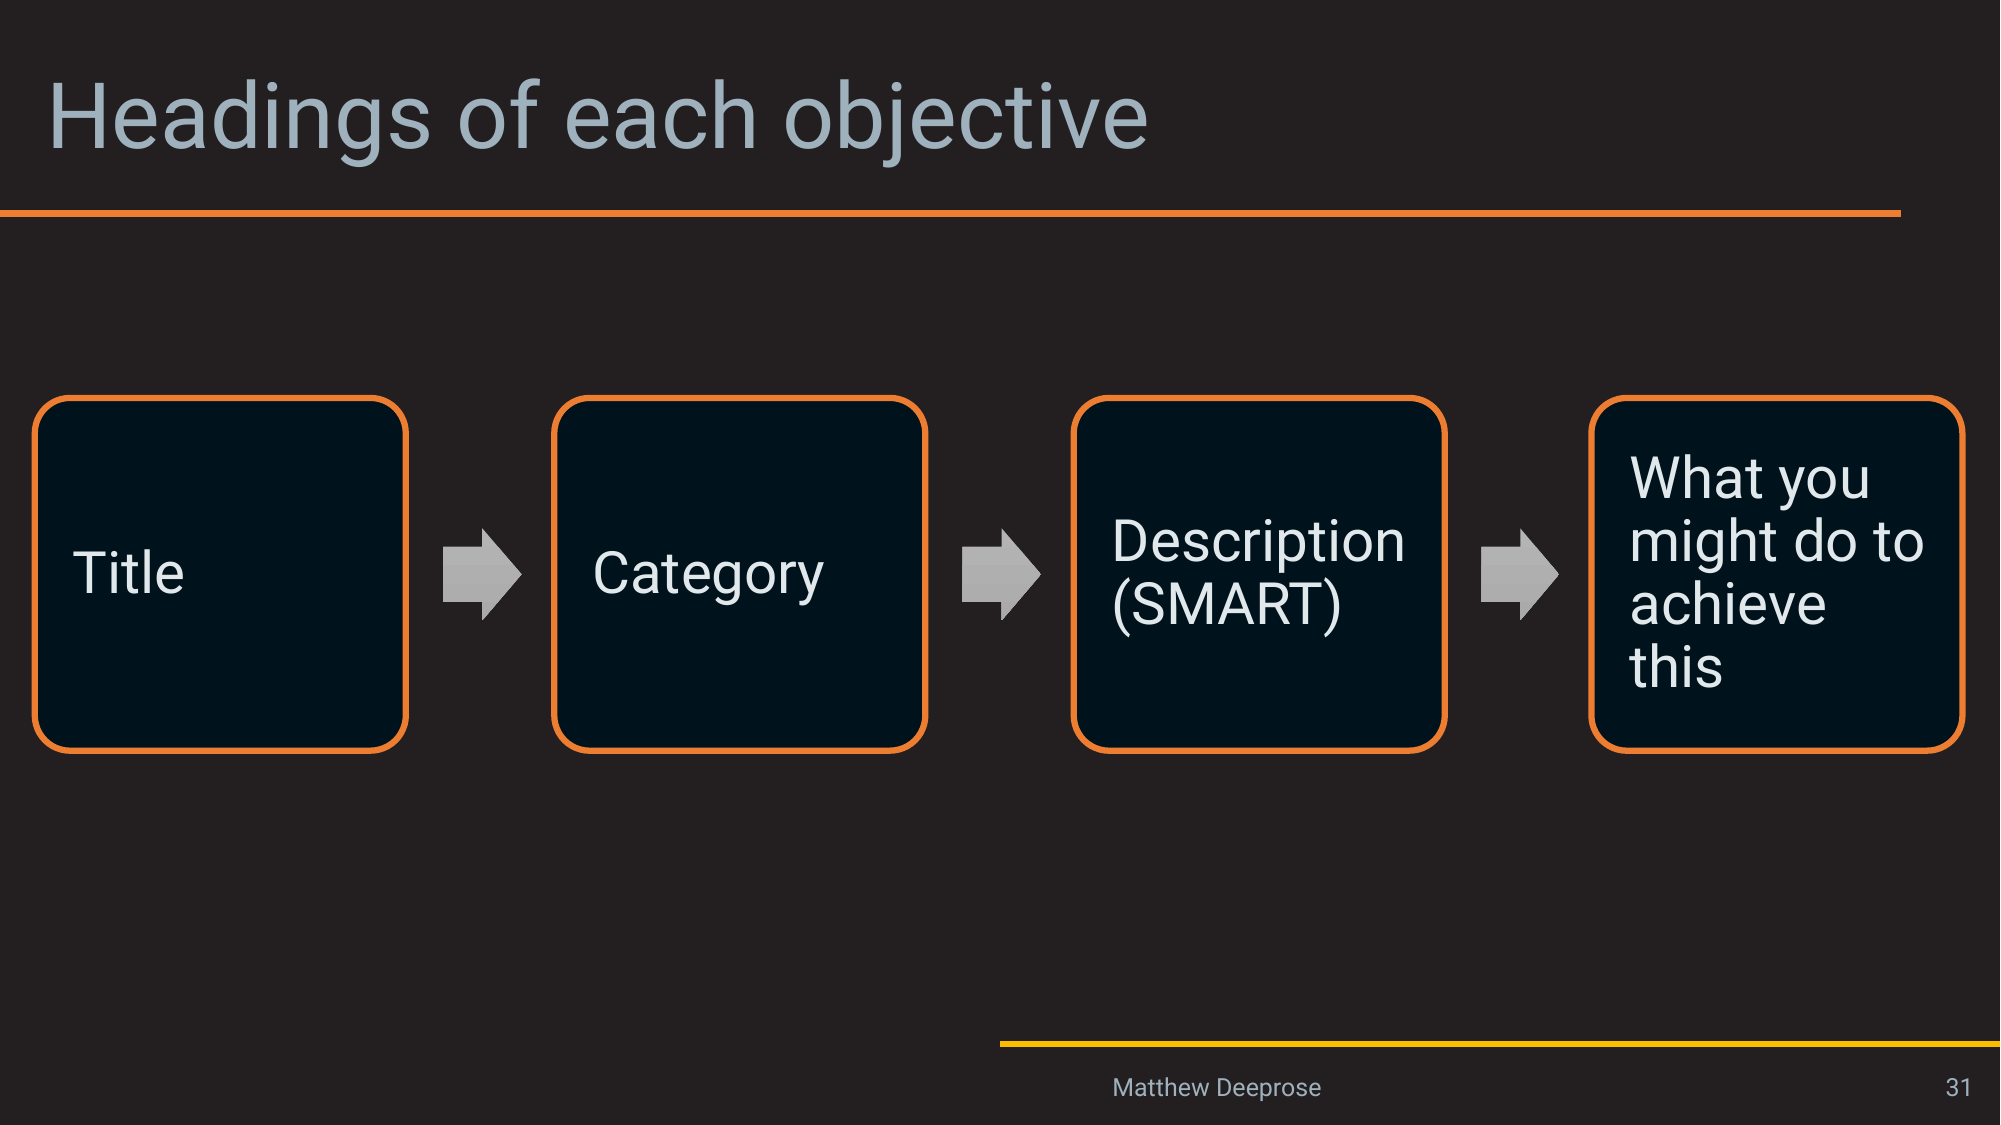

# Headings of each objective
Title

Category

Description (SMART)

What you might do to achieve this
31
Matthew Deeprose